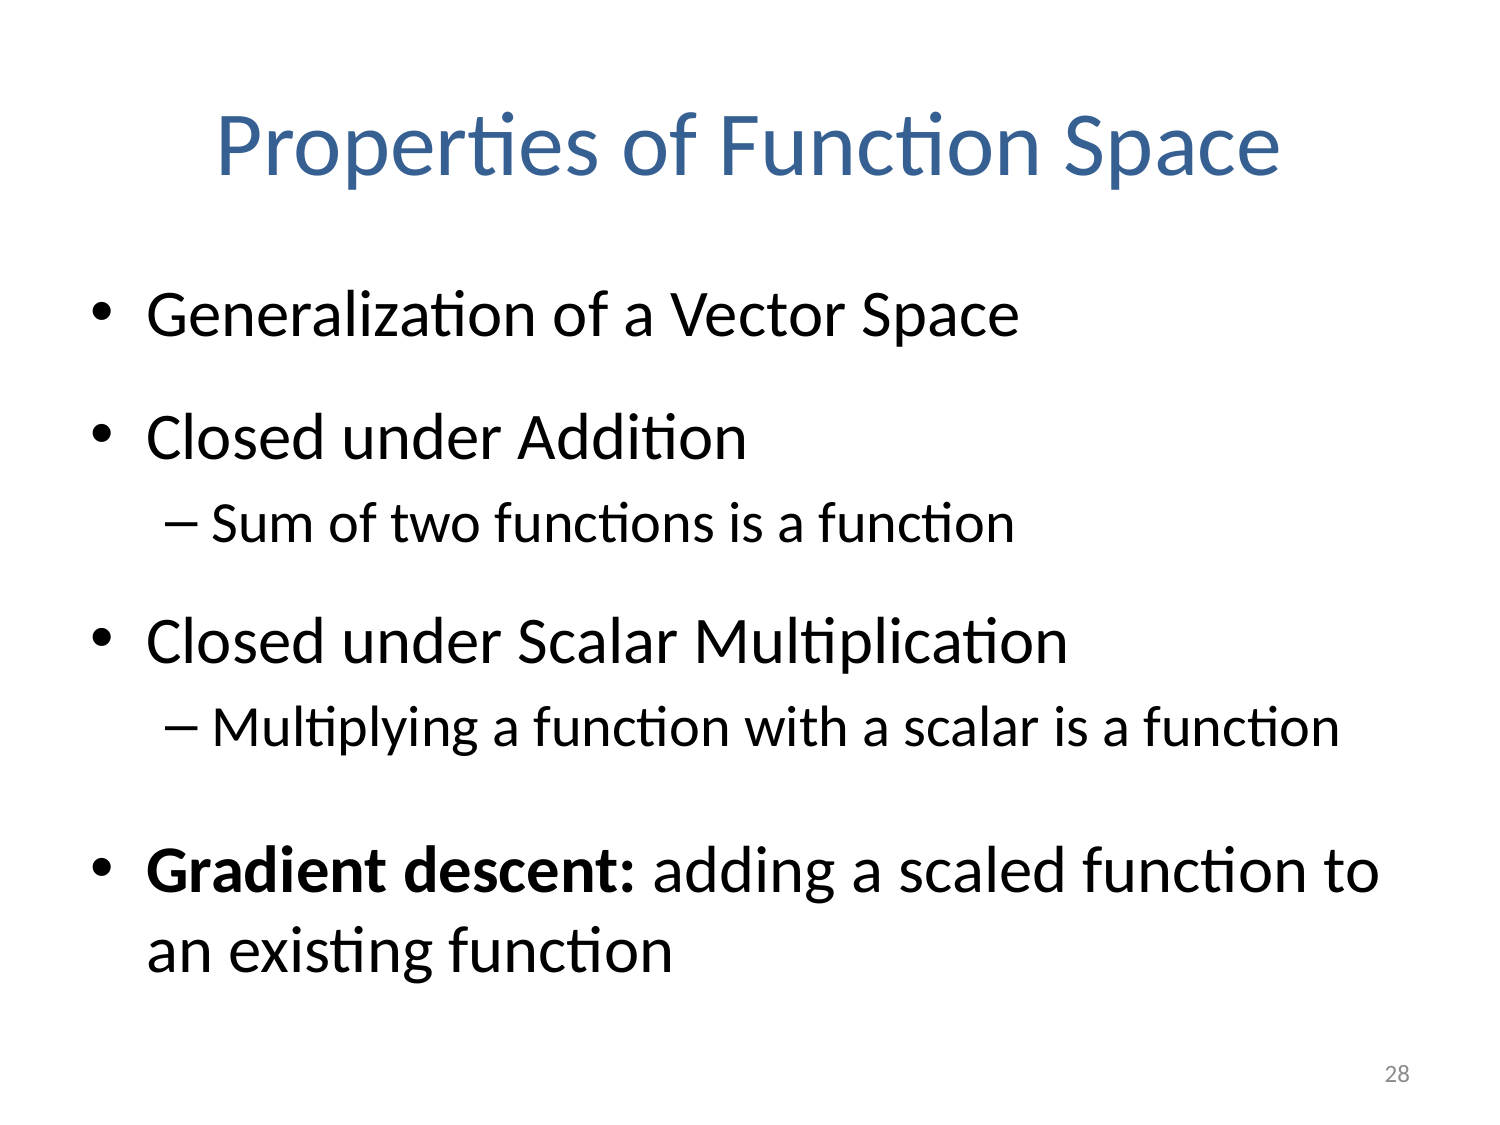

# Properties of Function Space
Generalization of a Vector Space

Closed under Addition
Sum of two functions is a function

Closed under Scalar Multiplication
Multiplying a function with a scalar is a function

Gradient descent: adding a scaled function to an existing function

28